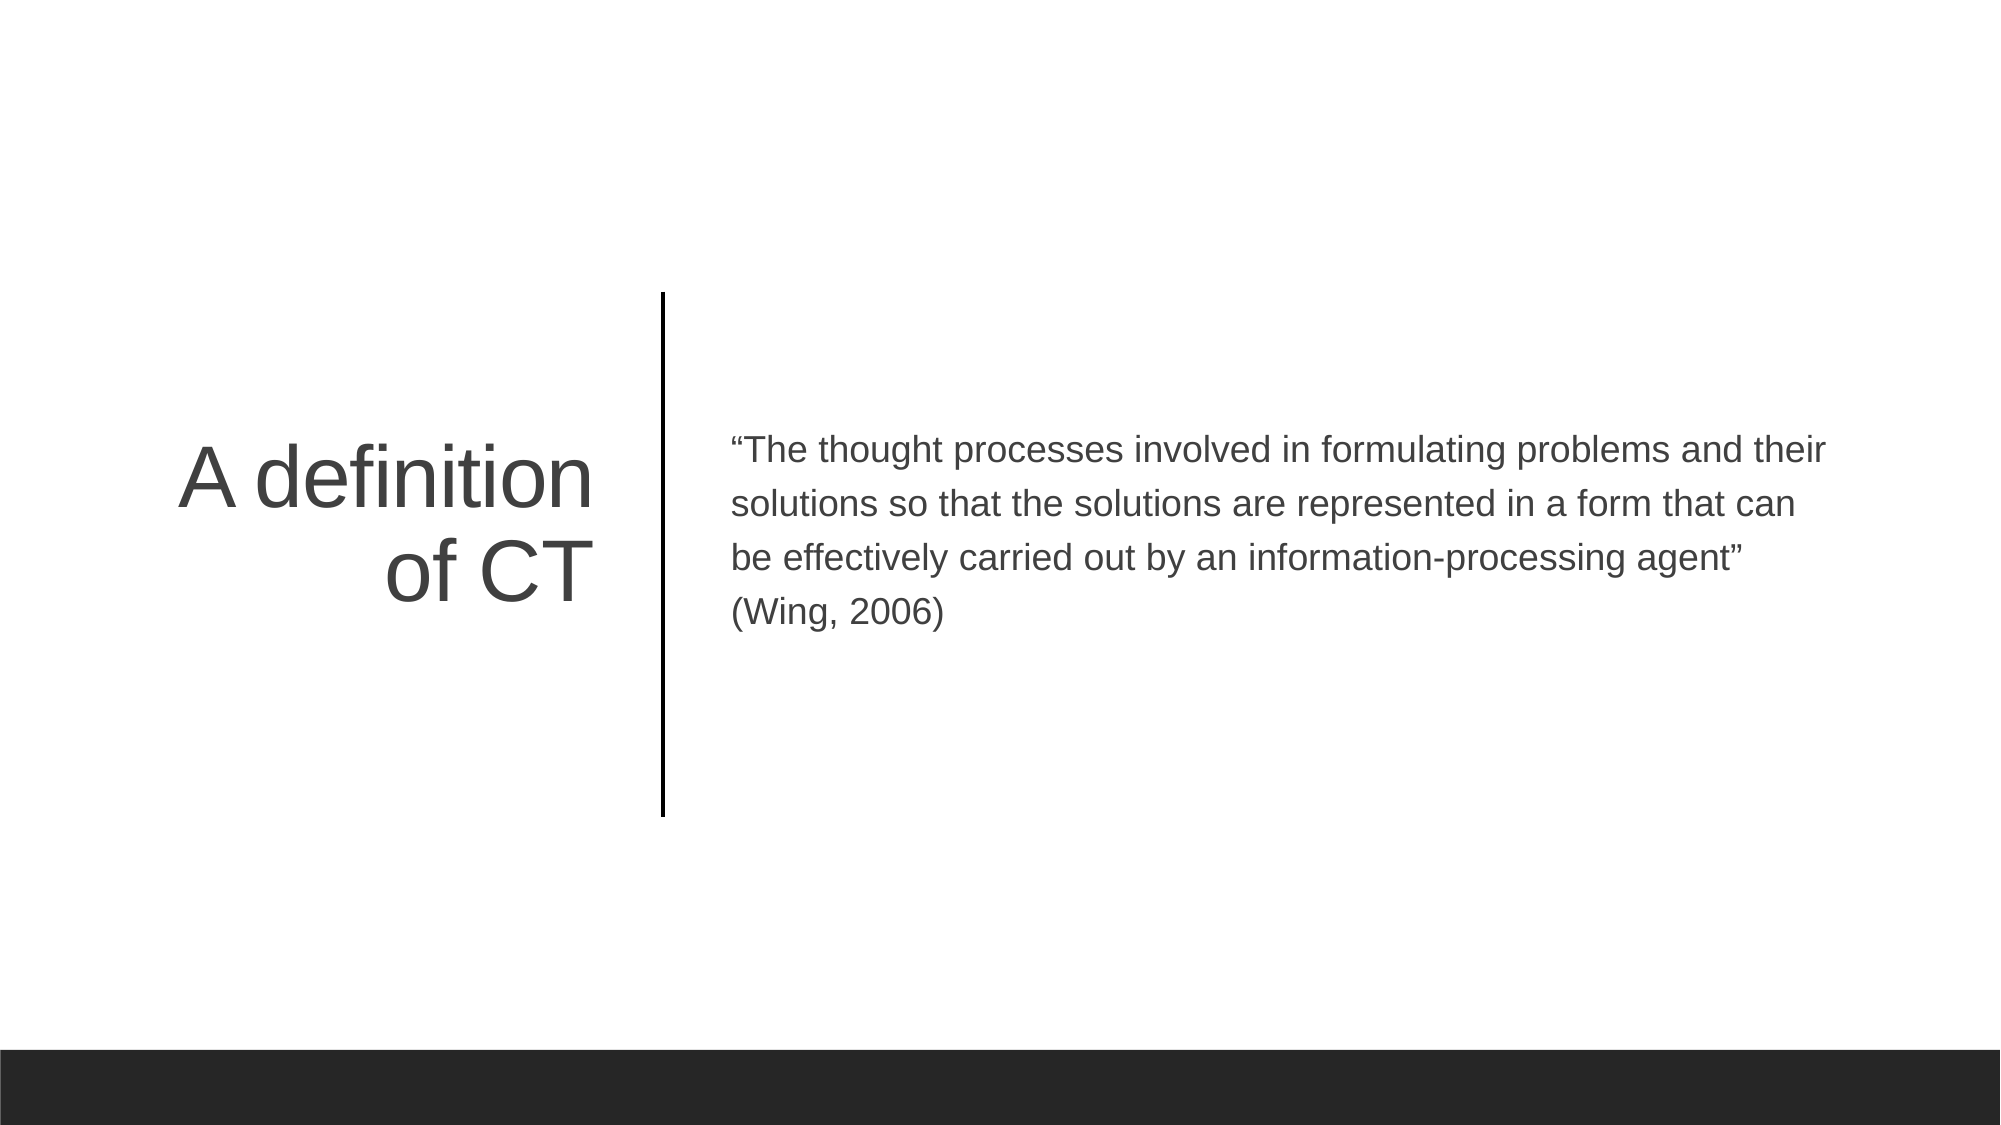

“The thought processes involved in formulating problems and their solutions so that the solutions are represented in a form that can be effectively carried out by an information-processing agent” (Wing, 2006)
# A definition of CT